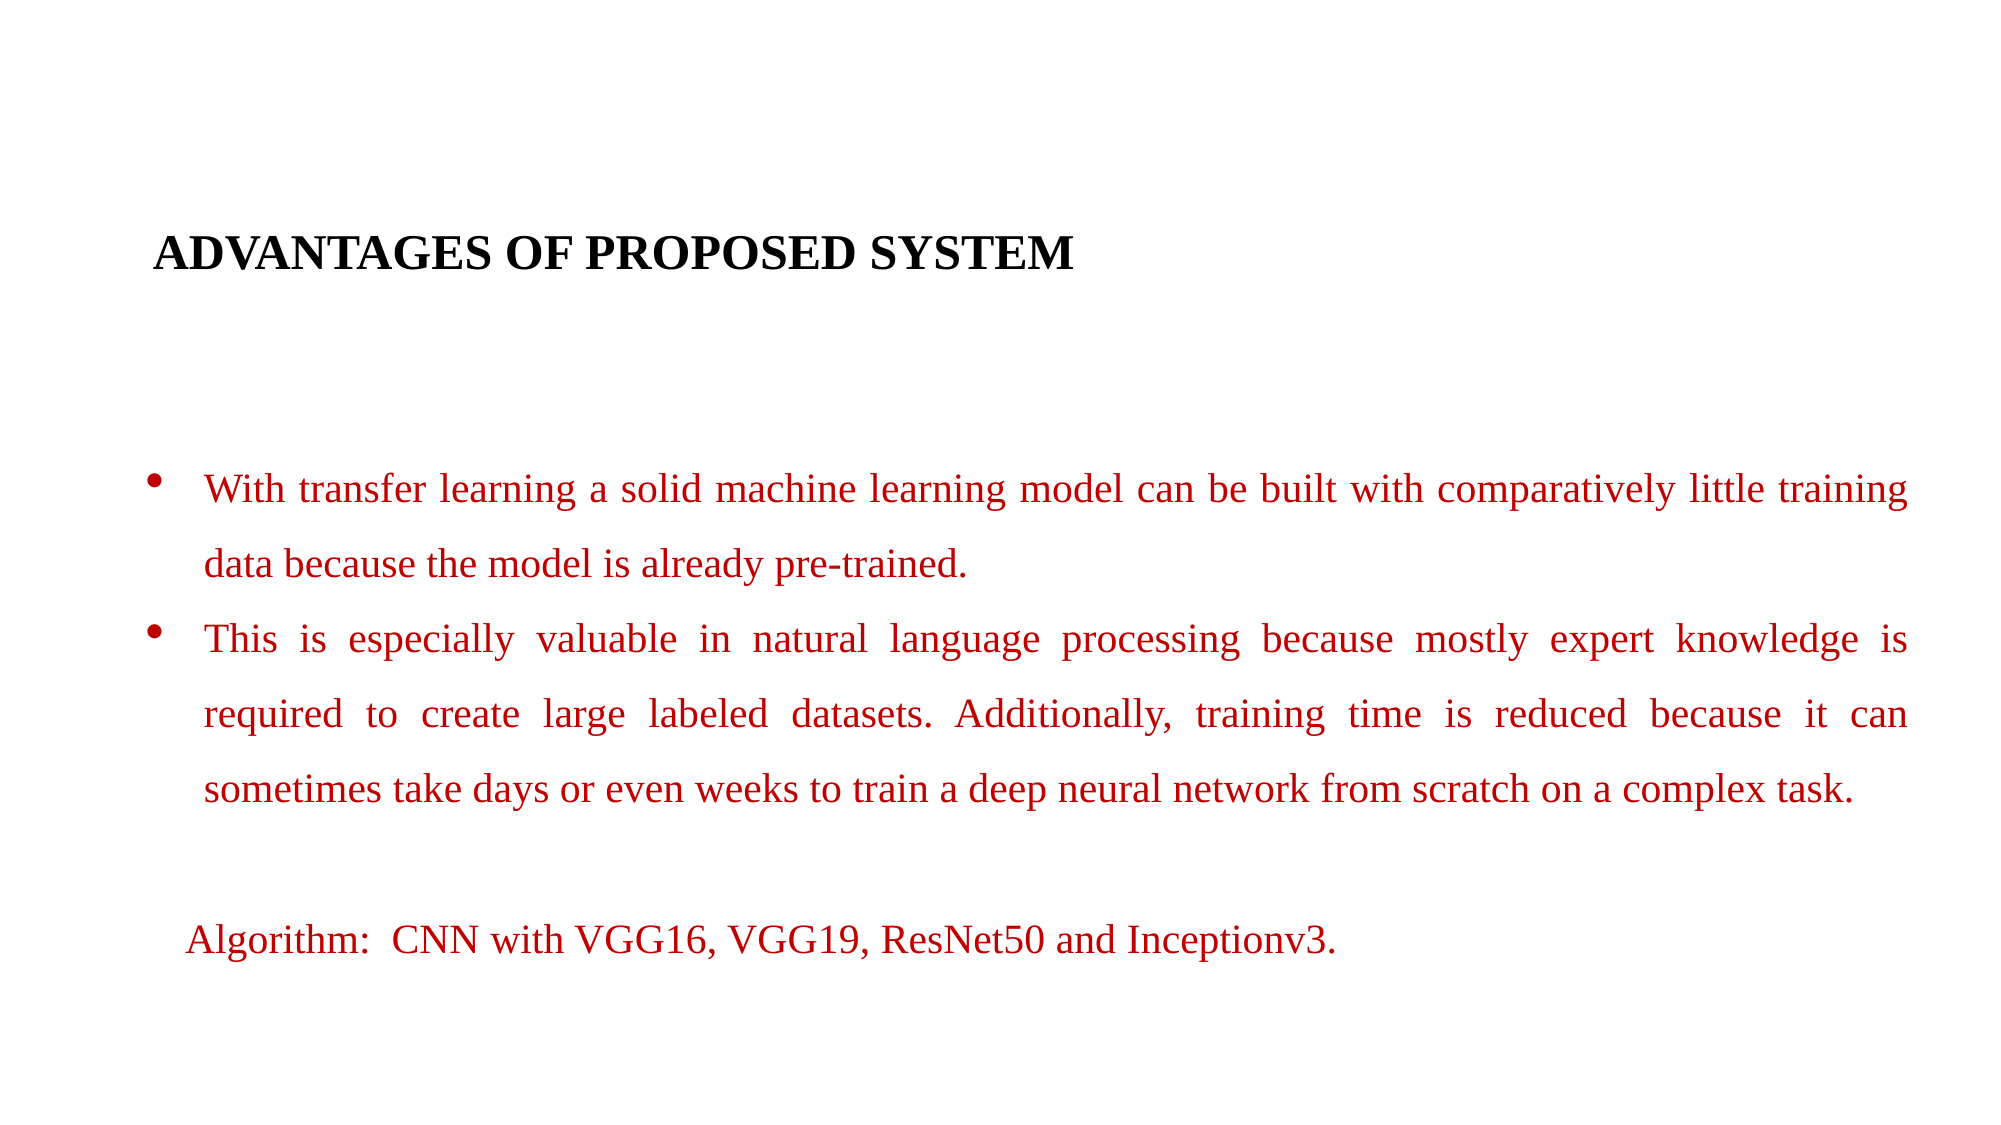

ADVANTAGES OF PROPOSED SYSTEM

With transfer learning a solid machine learning model can be built with comparatively little training data because the model is already pre-trained.
This is especially valuable in natural language processing because mostly expert knowledge is required to create large labeled datasets. Additionally, training time is reduced because it can sometimes take days or even weeks to train a deep neural network from scratch on a complex task.

Algorithm:  CNN with VGG16, VGG19, ResNet50 and Inceptionv3.